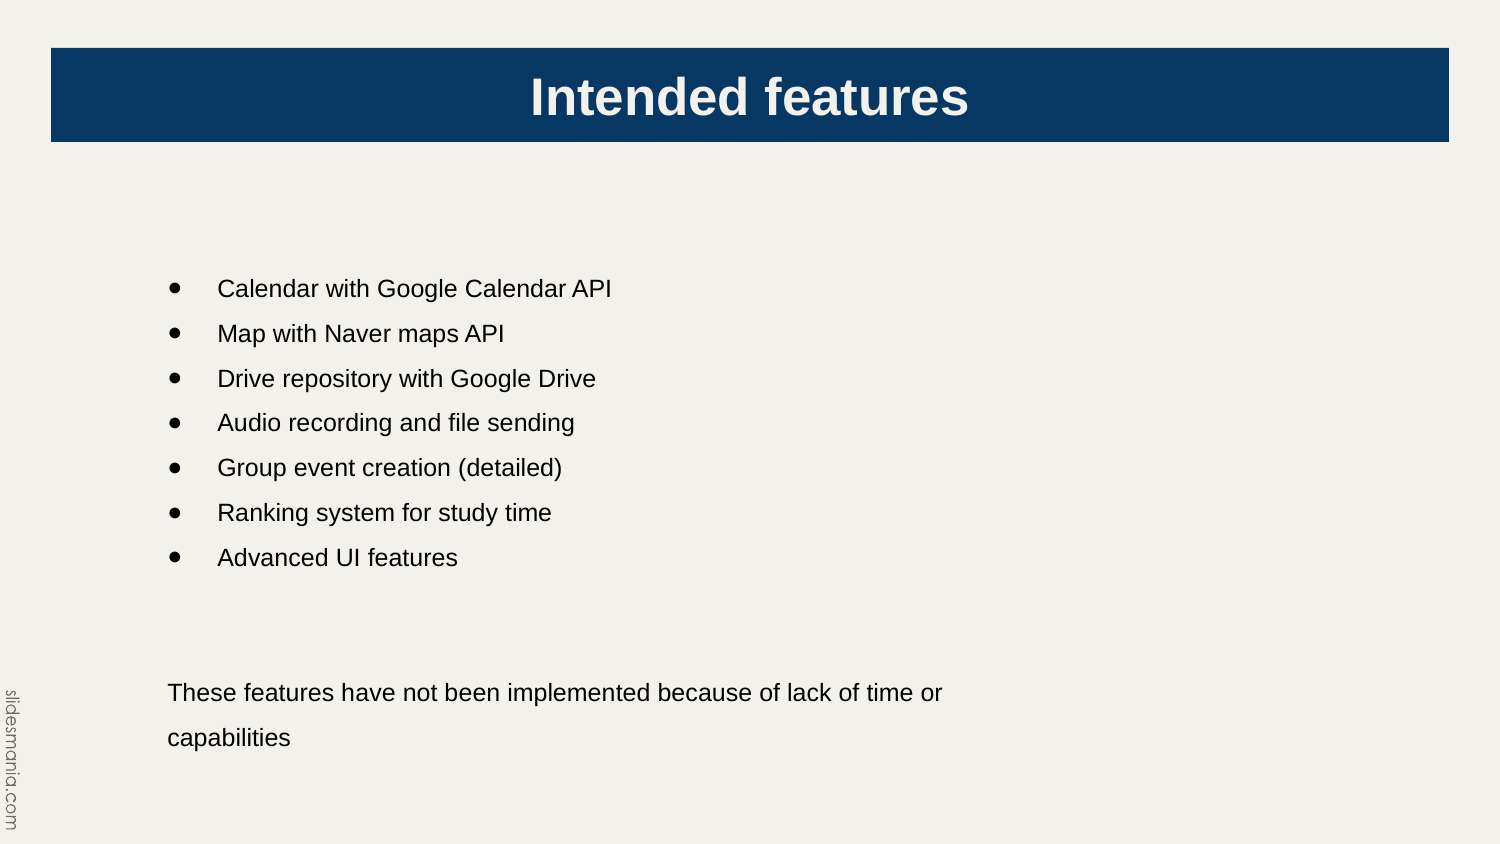

# Intended features
Calendar with Google Calendar API
Map with Naver maps API
Drive repository with Google Drive
Audio recording and file sending
Group event creation (detailed)
Ranking system for study time
Advanced UI features

These features have not been implemented because of lack of time or capabilities